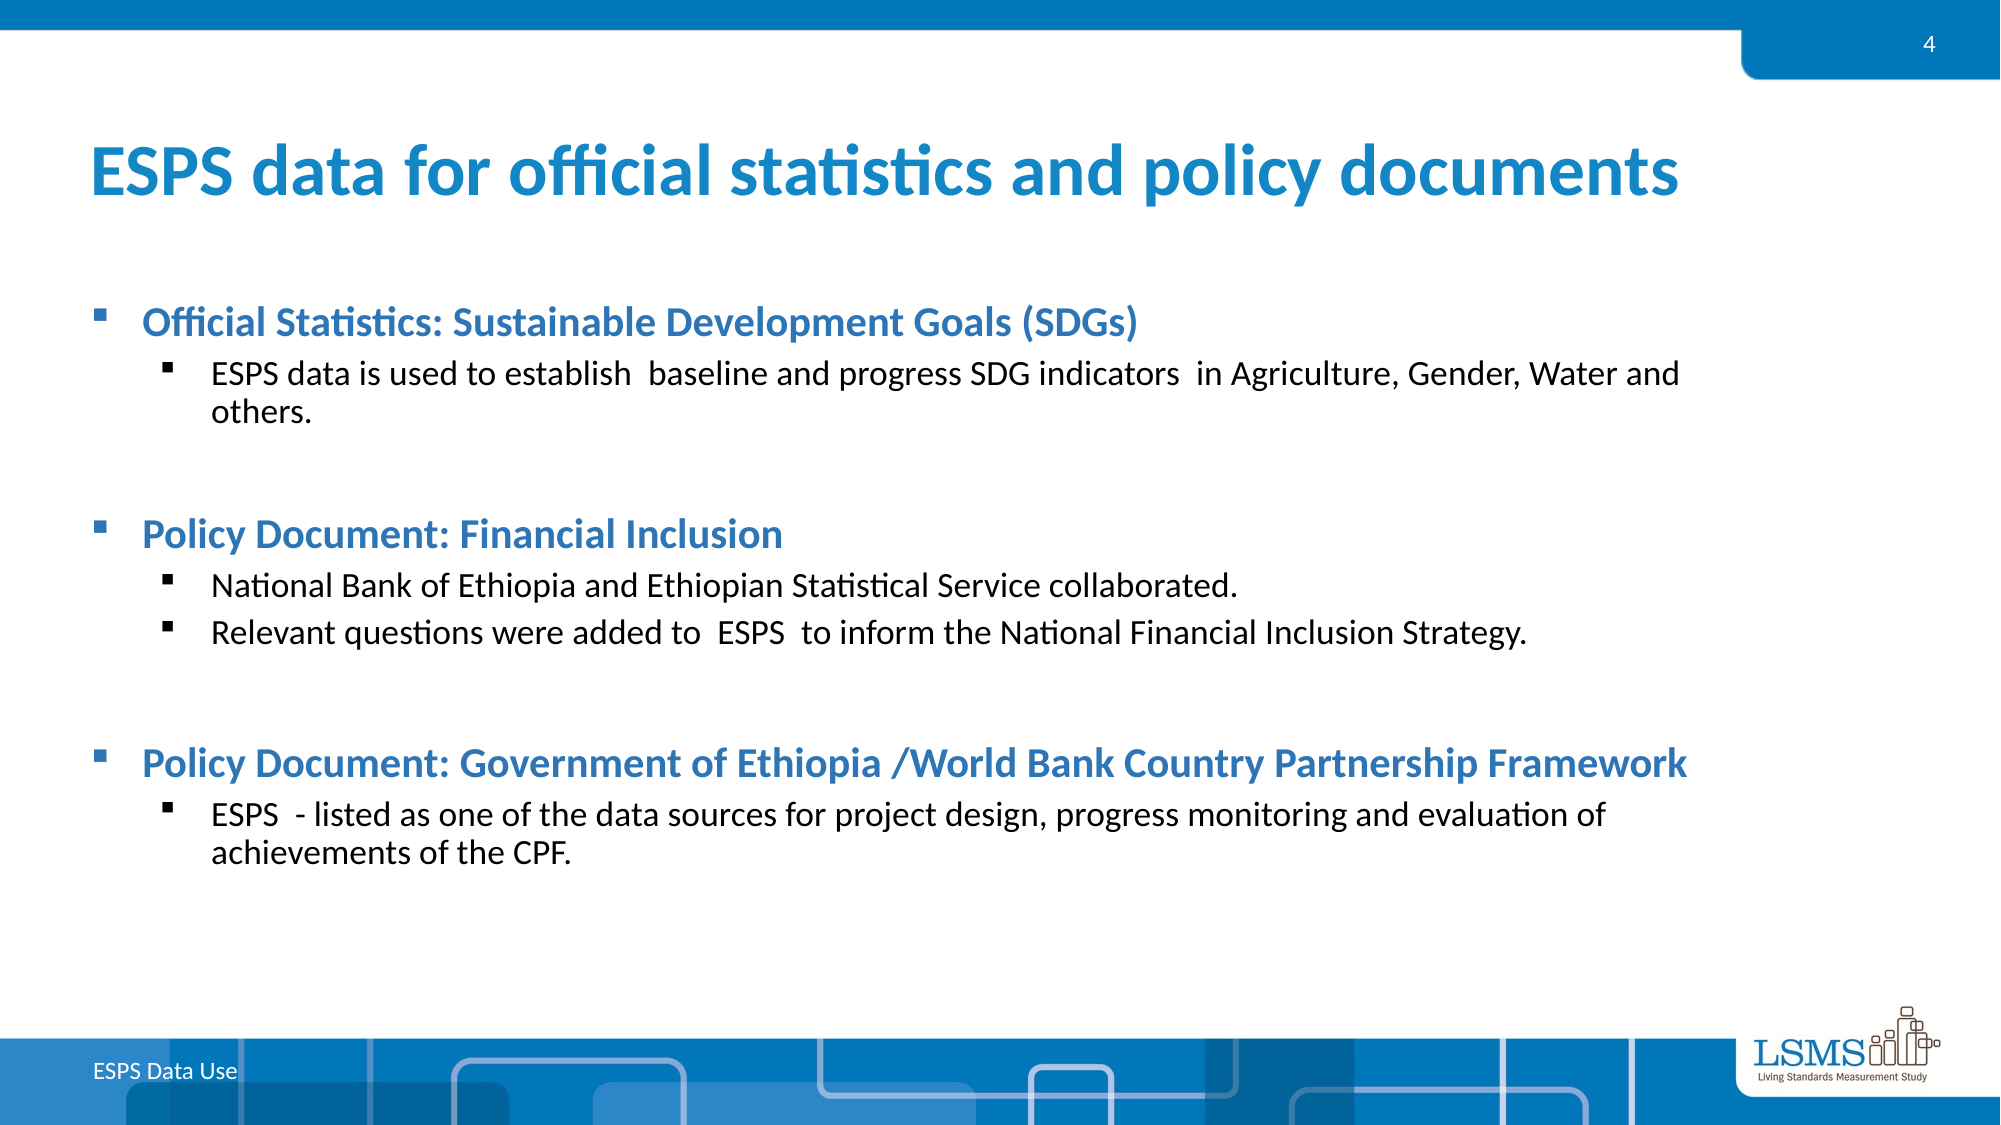

# ESPS data for official statistics and policy documents
Official Statistics: Sustainable Development Goals (SDGs)
ESPS data is used to establish  baseline and progress SDG indicators  in Agriculture, Gender, Water and others.

Policy Document: Financial Inclusion
National Bank of Ethiopia and Ethiopian Statistical Service collaborated.
Relevant questions were added to  ESPS  to inform the National Financial Inclusion Strategy.

Policy Document: Government of Ethiopia /World Bank Country Partnership Framework
ESPS  - listed as one of the data sources for project design, progress monitoring and evaluation of achievements of the CPF.

ESPS Data Use